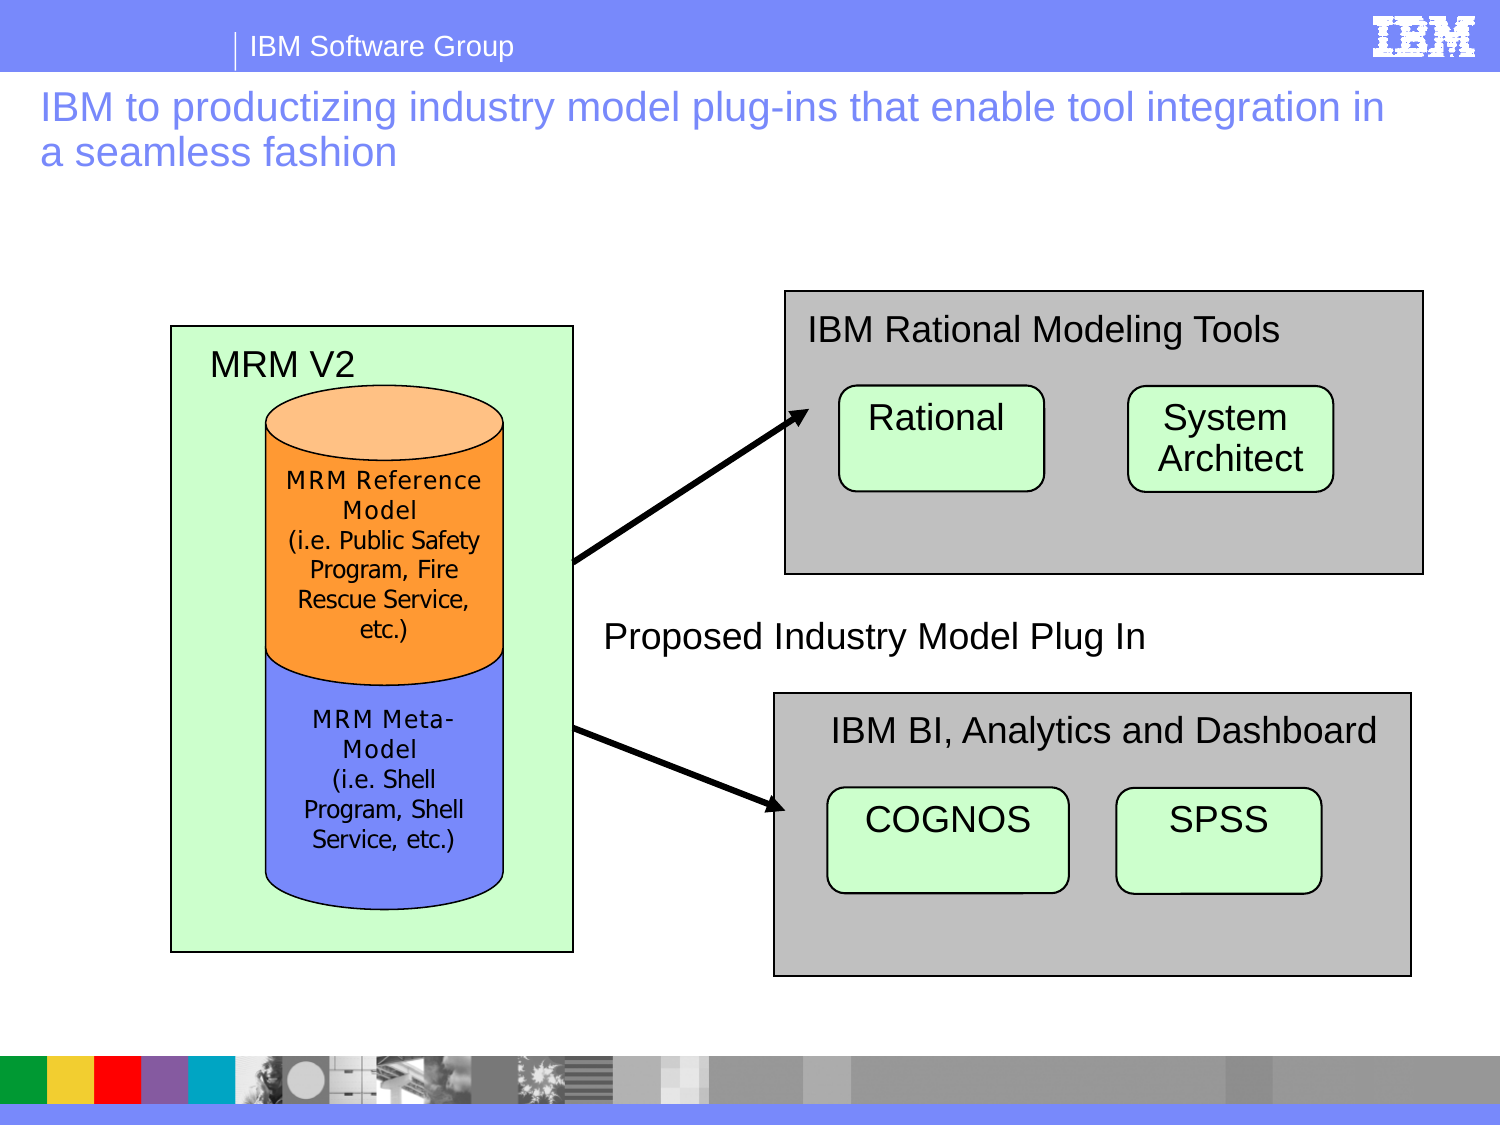

# IBM to productizing industry model plug-ins that enable tool integration in a seamless fashion

IBM Rational Modeling Tools

MRM V2
Rational

MRM Reference Model
(i.e. Public Safety Program, Fire Rescue Service, etc.)
System
Architect

MRM Meta-Model
(i.e. Shell Program, Shell Service, etc.)
Proposed Industry Model Plug In

IBM BI, Analytics and Dashboard

COGNOS

SPSS